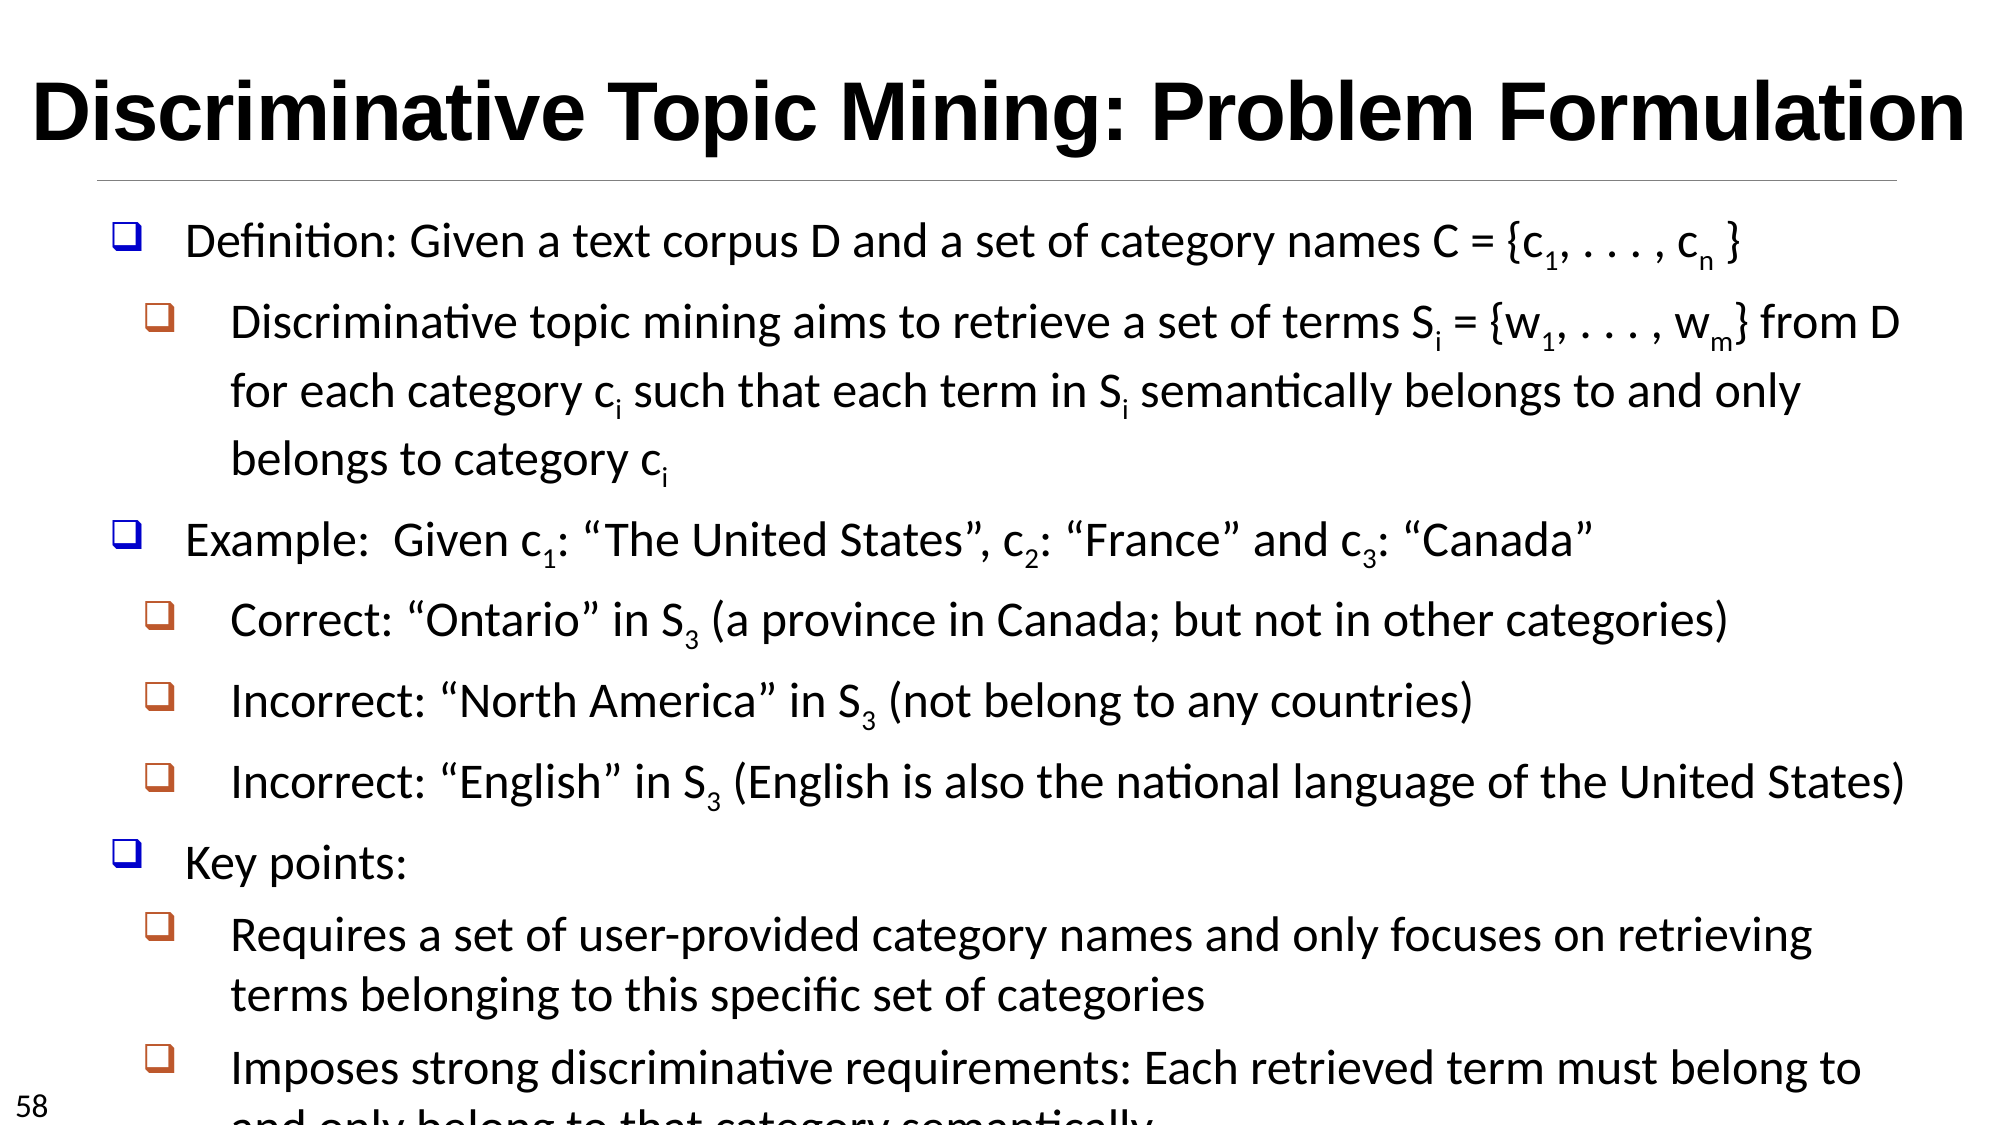

# Discriminative Topic Mining: Problem Formulation
Definition: Given a text corpus D and a set of category names C = {c1, . . . , cn }
Discriminative topic mining aims to retrieve a set of terms Si = {w1, . . . , wm} from D for each category ci such that each term in Si semantically belongs to and only belongs to category ci
Example:  Given c1: “The United States”, c2: “France” and c3: “Canada”
Correct: “Ontario” in S3 (a province in Canada; but not in other categories)
Incorrect: “North America” in S3 (not belong to any countries)
Incorrect: “English” in S3 (English is also the national language of the United States)
Key points:
Requires a set of user-provided category names and only focuses on retrieving terms belonging to this specific set of categories
Imposes strong discriminative requirements: Each retrieved term must belong to and only belong to that category semantically